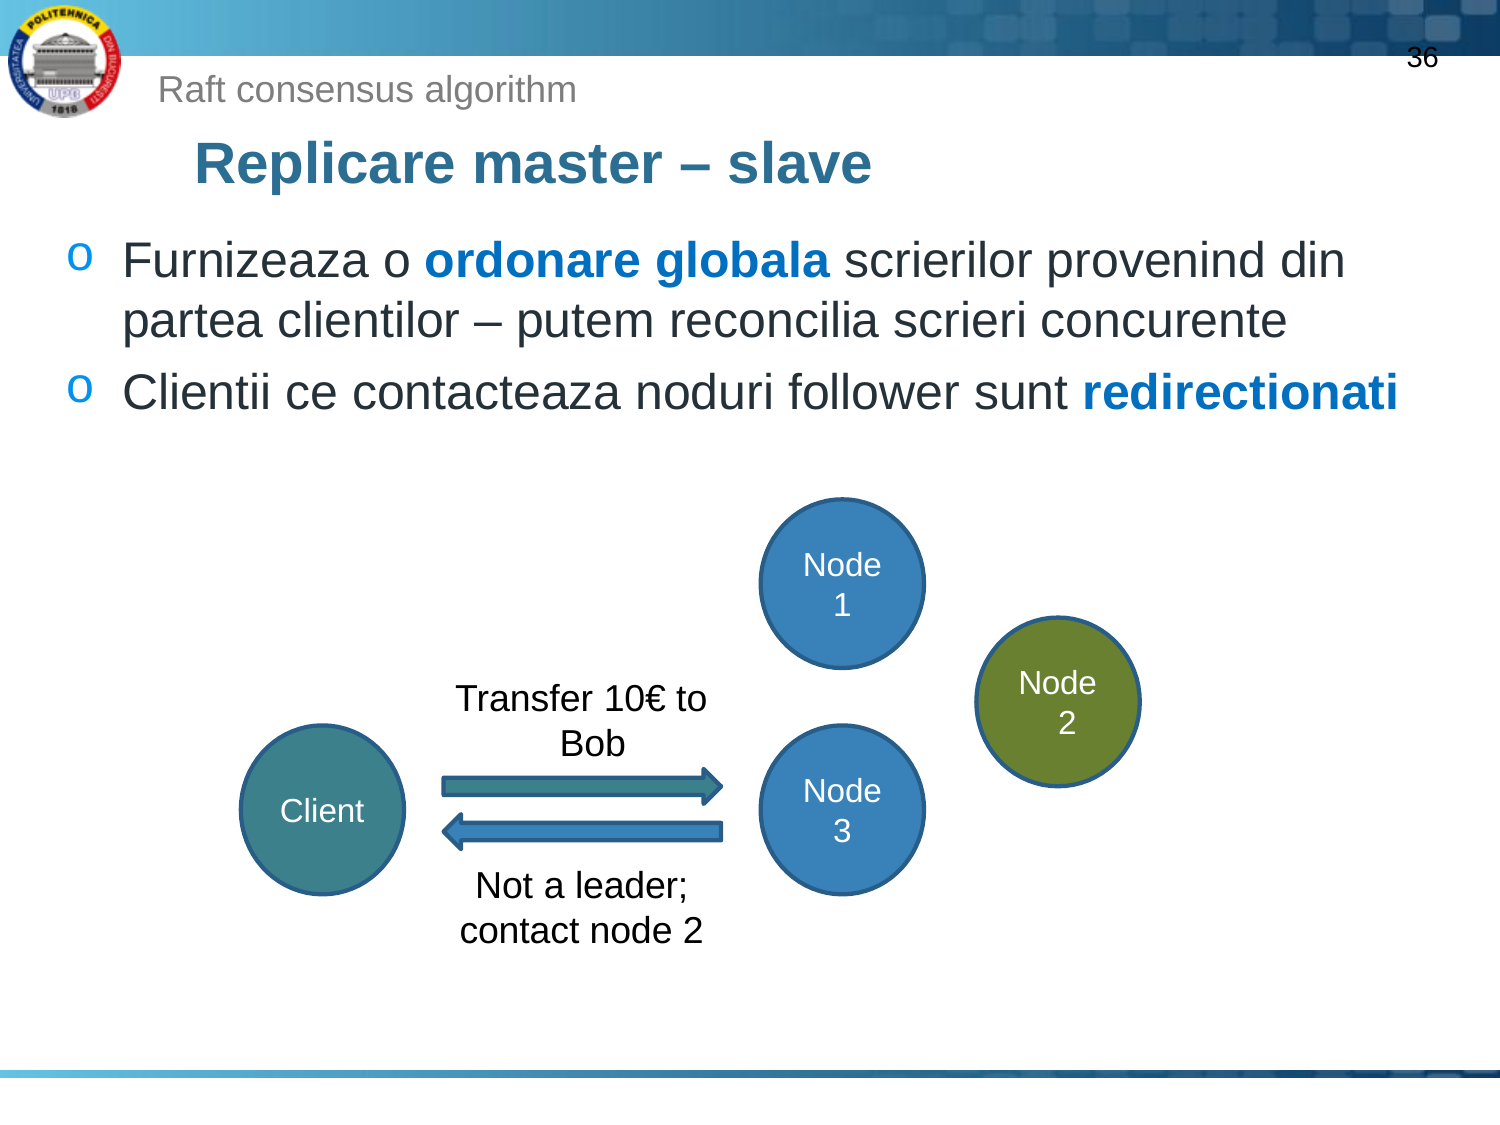

36
Raft consensus algorithm
# Replicare master – slave
Furnizeaza o ordonare globala scrierilor provenind din partea clientilor – putem reconcilia scrieri concurente
Clientii ce contacteaza noduri follower sunt redirectionati

Node
1

Node  2
Transfer 10€ to  Bob

Node
3

Client

Not a leader;
contact node 2